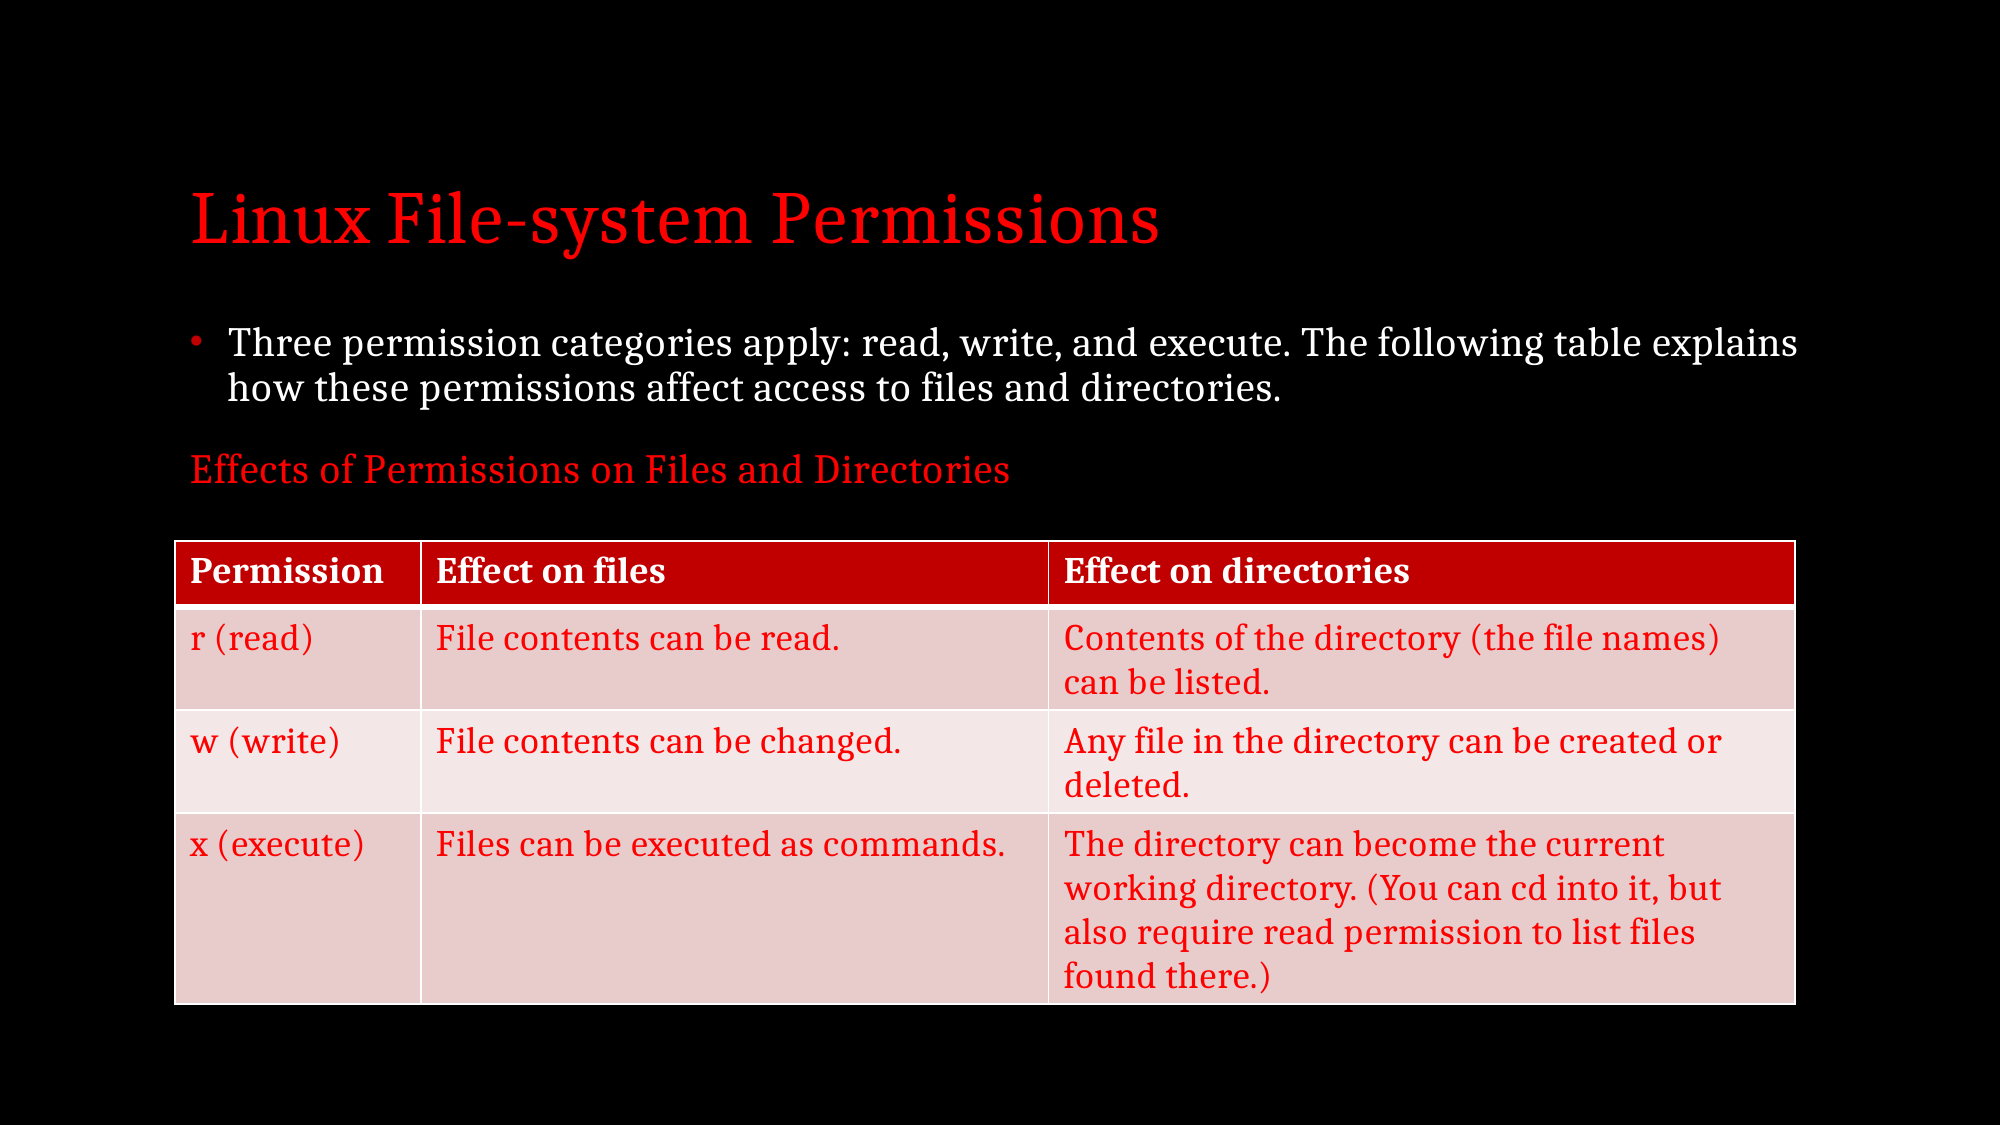

# Linux File-system Permissions
Three permission categories apply: read, write, and execute. The following table explains how these permissions affect access to files and directories.
Effects of Permissions on Files and Directories

| Permission | Effect on files | Effect on directories |
| --- | --- | --- |
| r (read) | File contents can be read. | Contents of the directory (the file names) can be listed. |
| w (write) | File contents can be changed. | Any file in the directory can be created or deleted. |
| x (execute) | Files can be executed as commands. | The directory can become the current working directory. (You can cd into it, but also require read permission to list files found there.) |